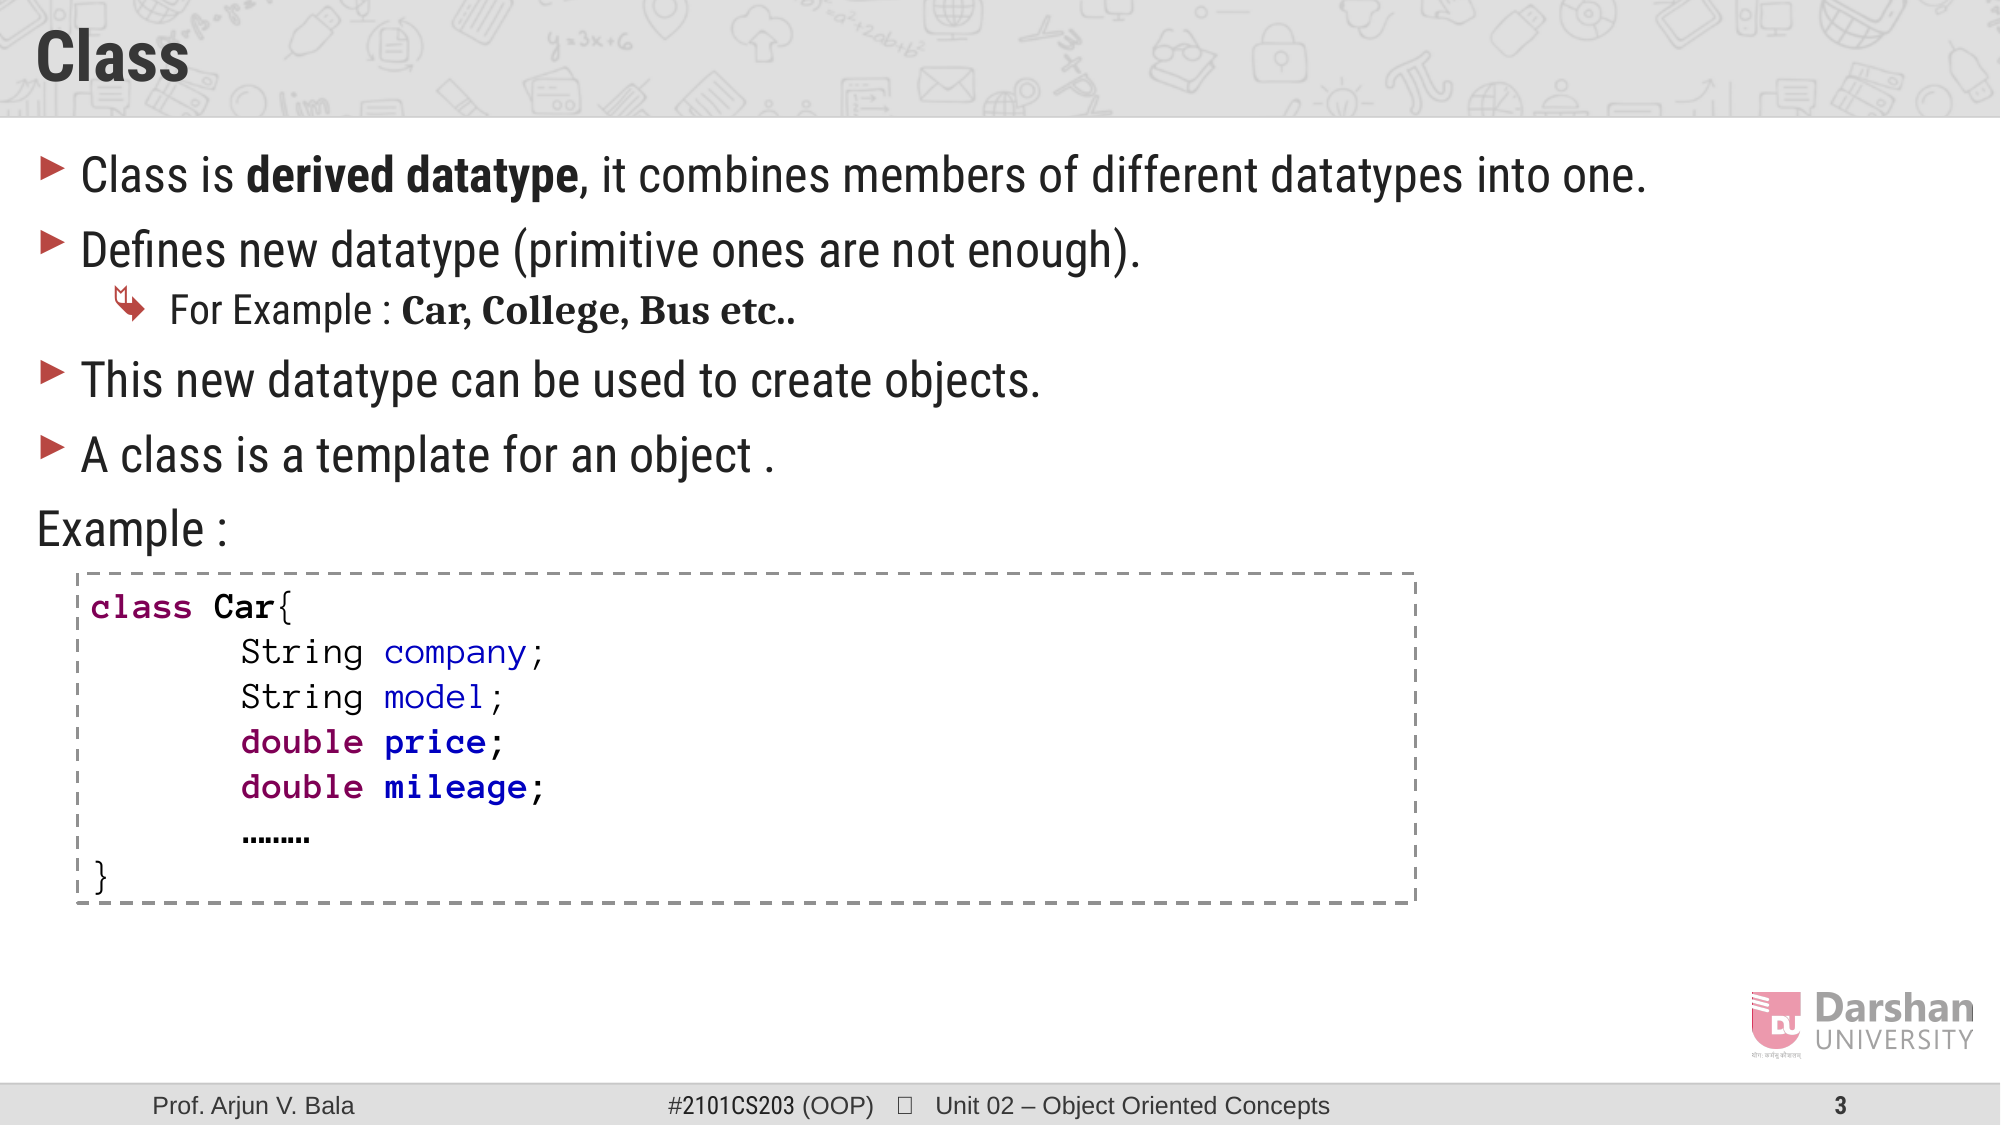

# Class
Class is derived datatype, it combines members of different datatypes into one.
Defines new datatype (primitive ones are not enough).
For Example : Car, College, Bus etc..
This new datatype can be used to create objects.
A class is a template for an object .
Example :

class Car{
	String company;
	String model;
	double price;
	double mileage;
	………
}